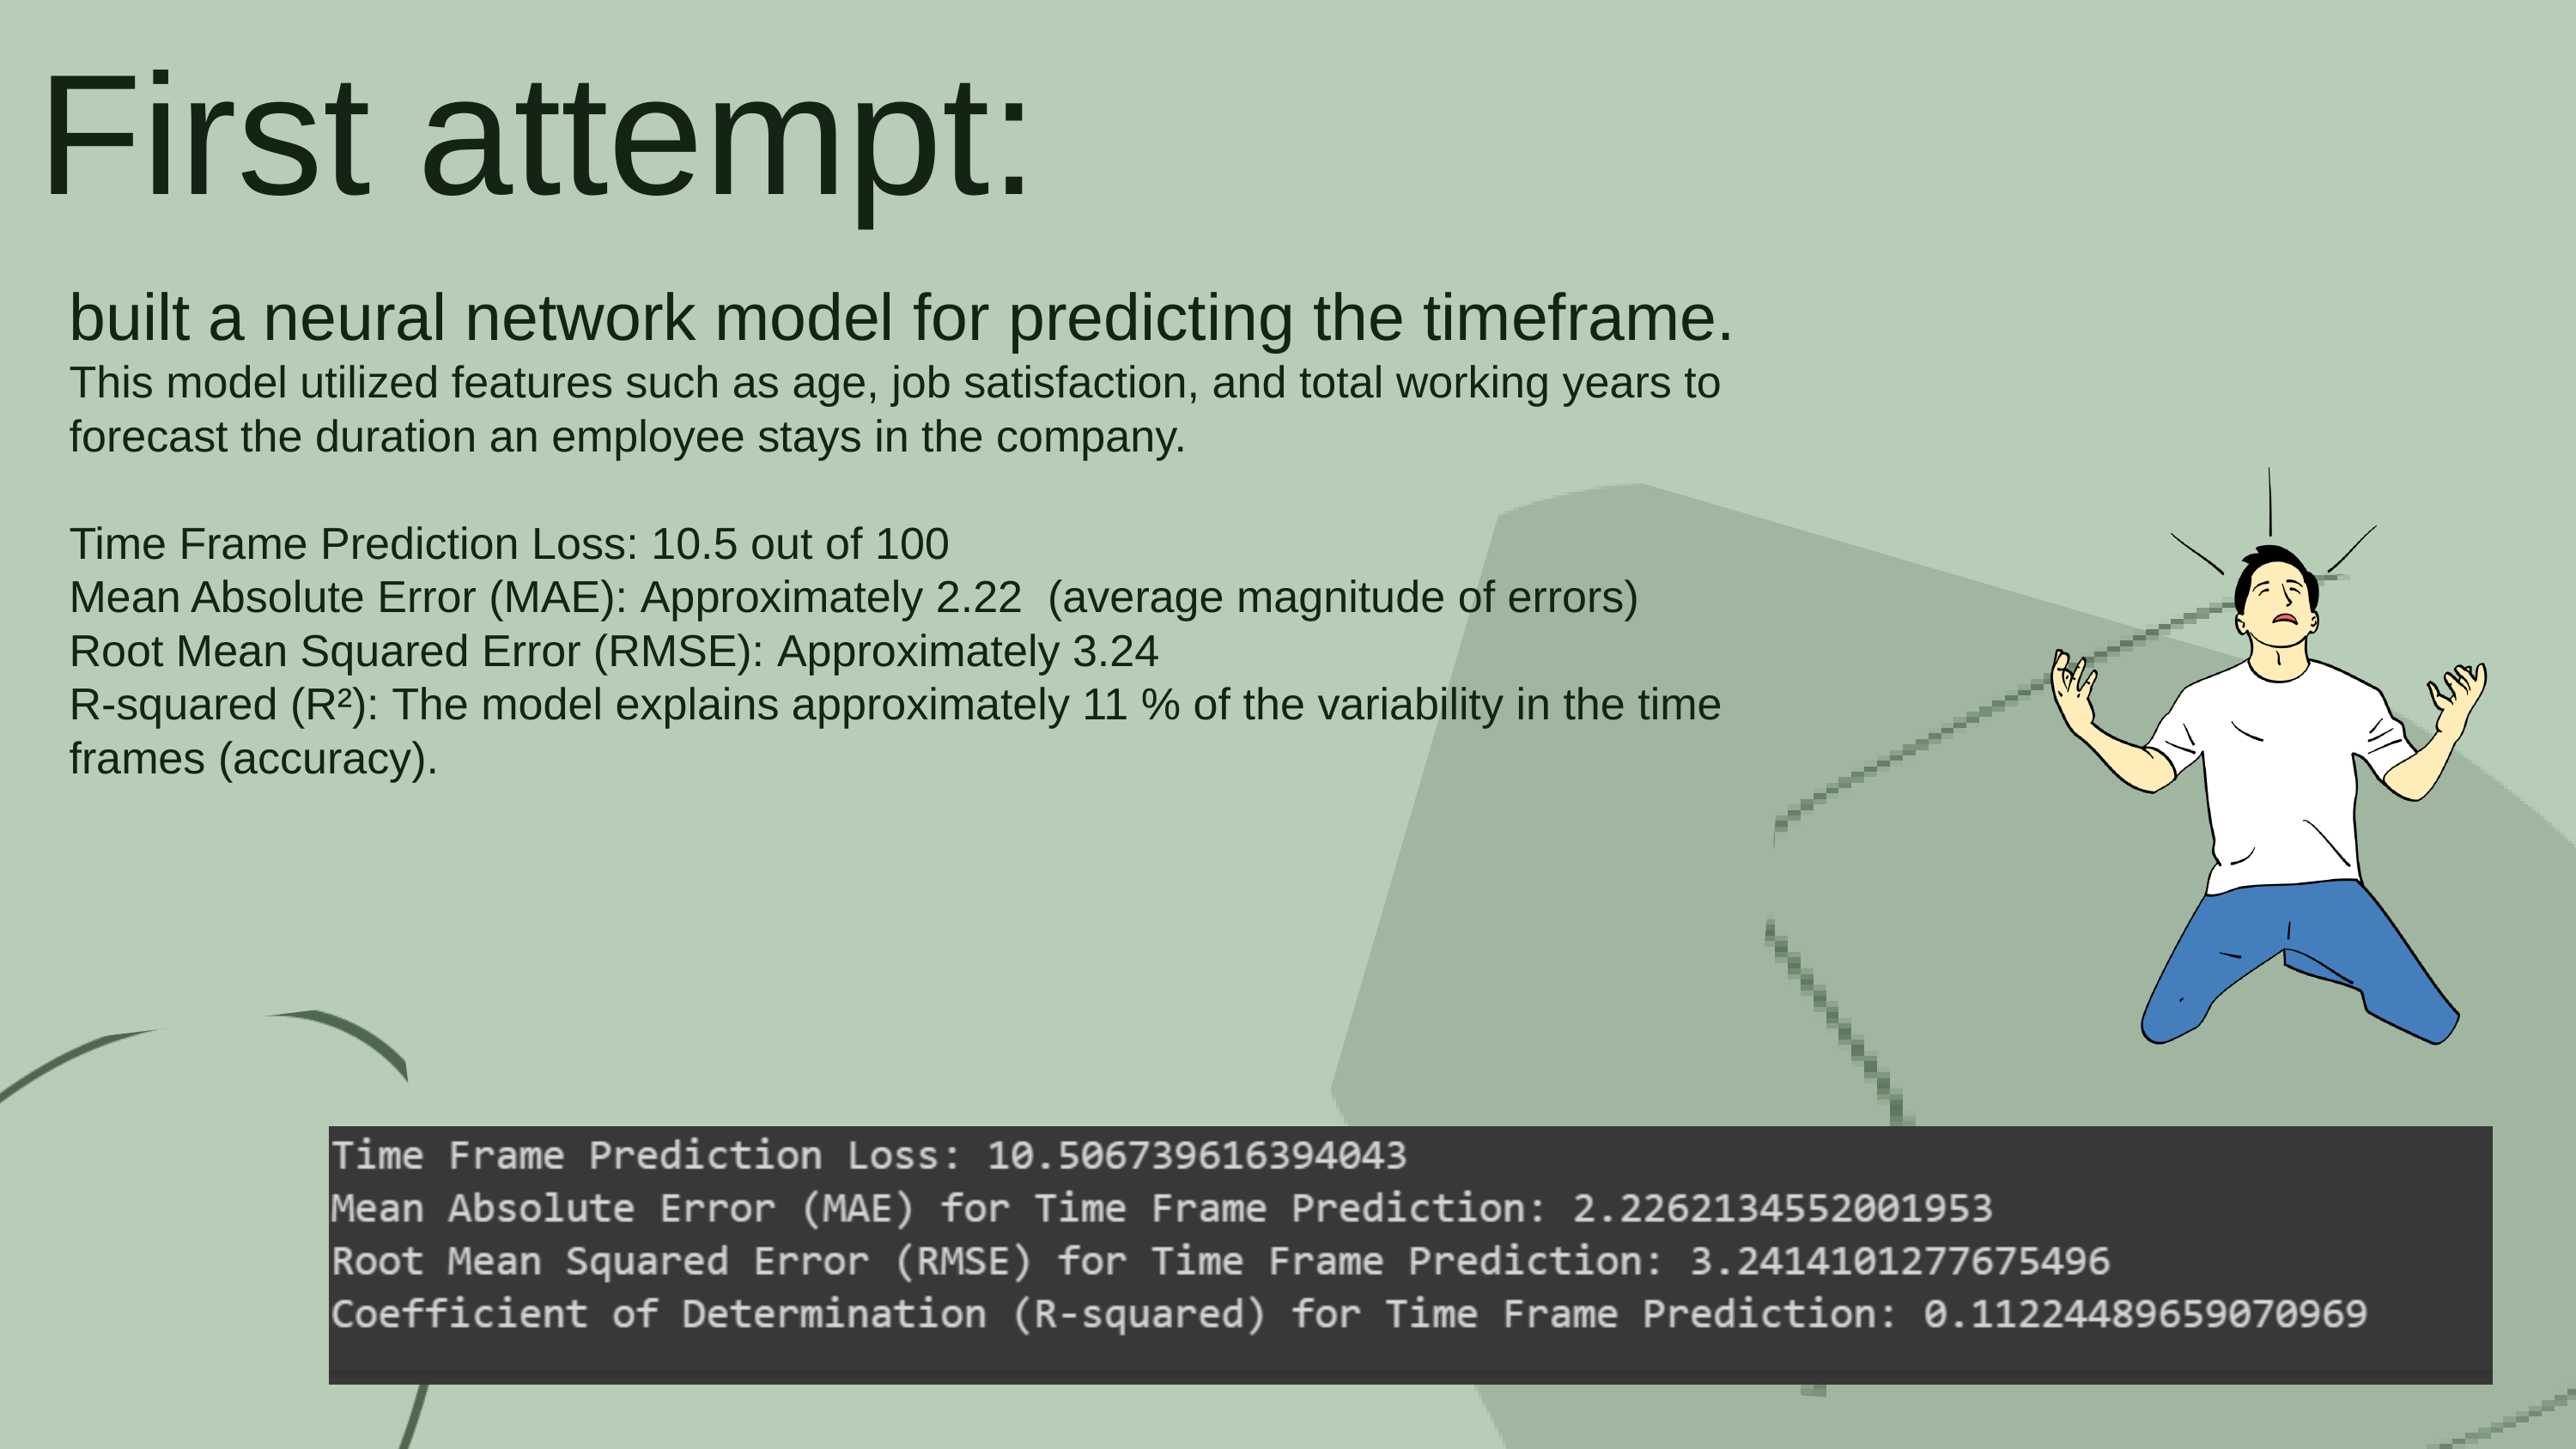

First attempt:
built a neural network model for predicting the timeframe.
This model utilized features such as age, job satisfaction, and total working years to forecast the duration an employee stays in the company.

Time Frame Prediction Loss: 10.5 out of 100
Mean Absolute Error (MAE): Approximately 2.22  (average magnitude of errors)
Root Mean Squared Error (RMSE): Approximately 3.24
R-squared (R²): The model explains approximately 11 % of the variability in the time frames (accuracy).